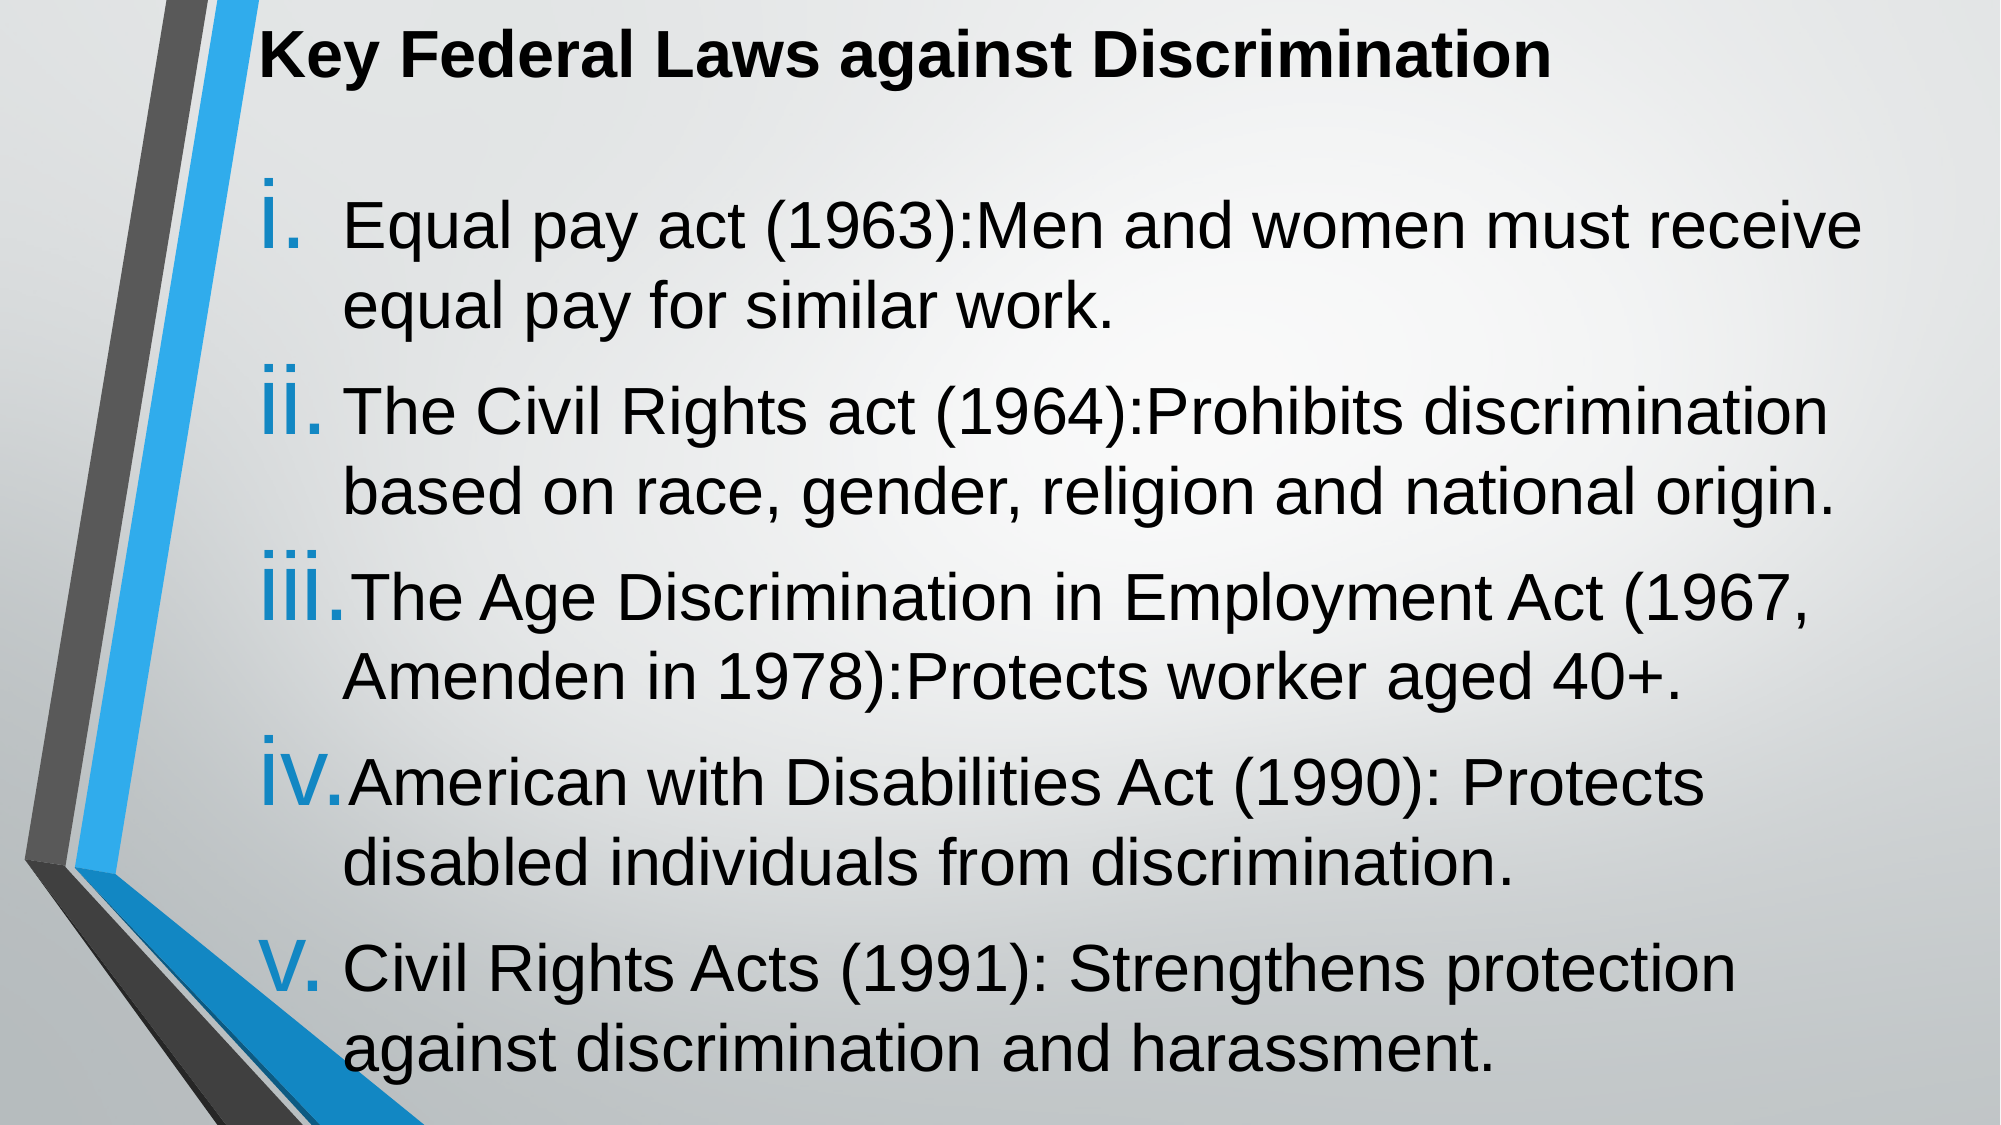

# Key Federal Laws against Discrimination
Equal pay act (1963):Men and women must receive equal pay for similar work.
The Civil Rights act (1964):Prohibits discrimination based on race, gender, religion and national origin.
The Age Discrimination in Employment Act (1967, Amenden in 1978):Protects worker aged 40+.
American with Disabilities Act (1990): Protects disabled individuals from discrimination.
Civil Rights Acts (1991): Strengthens protection against discrimination and harassment.